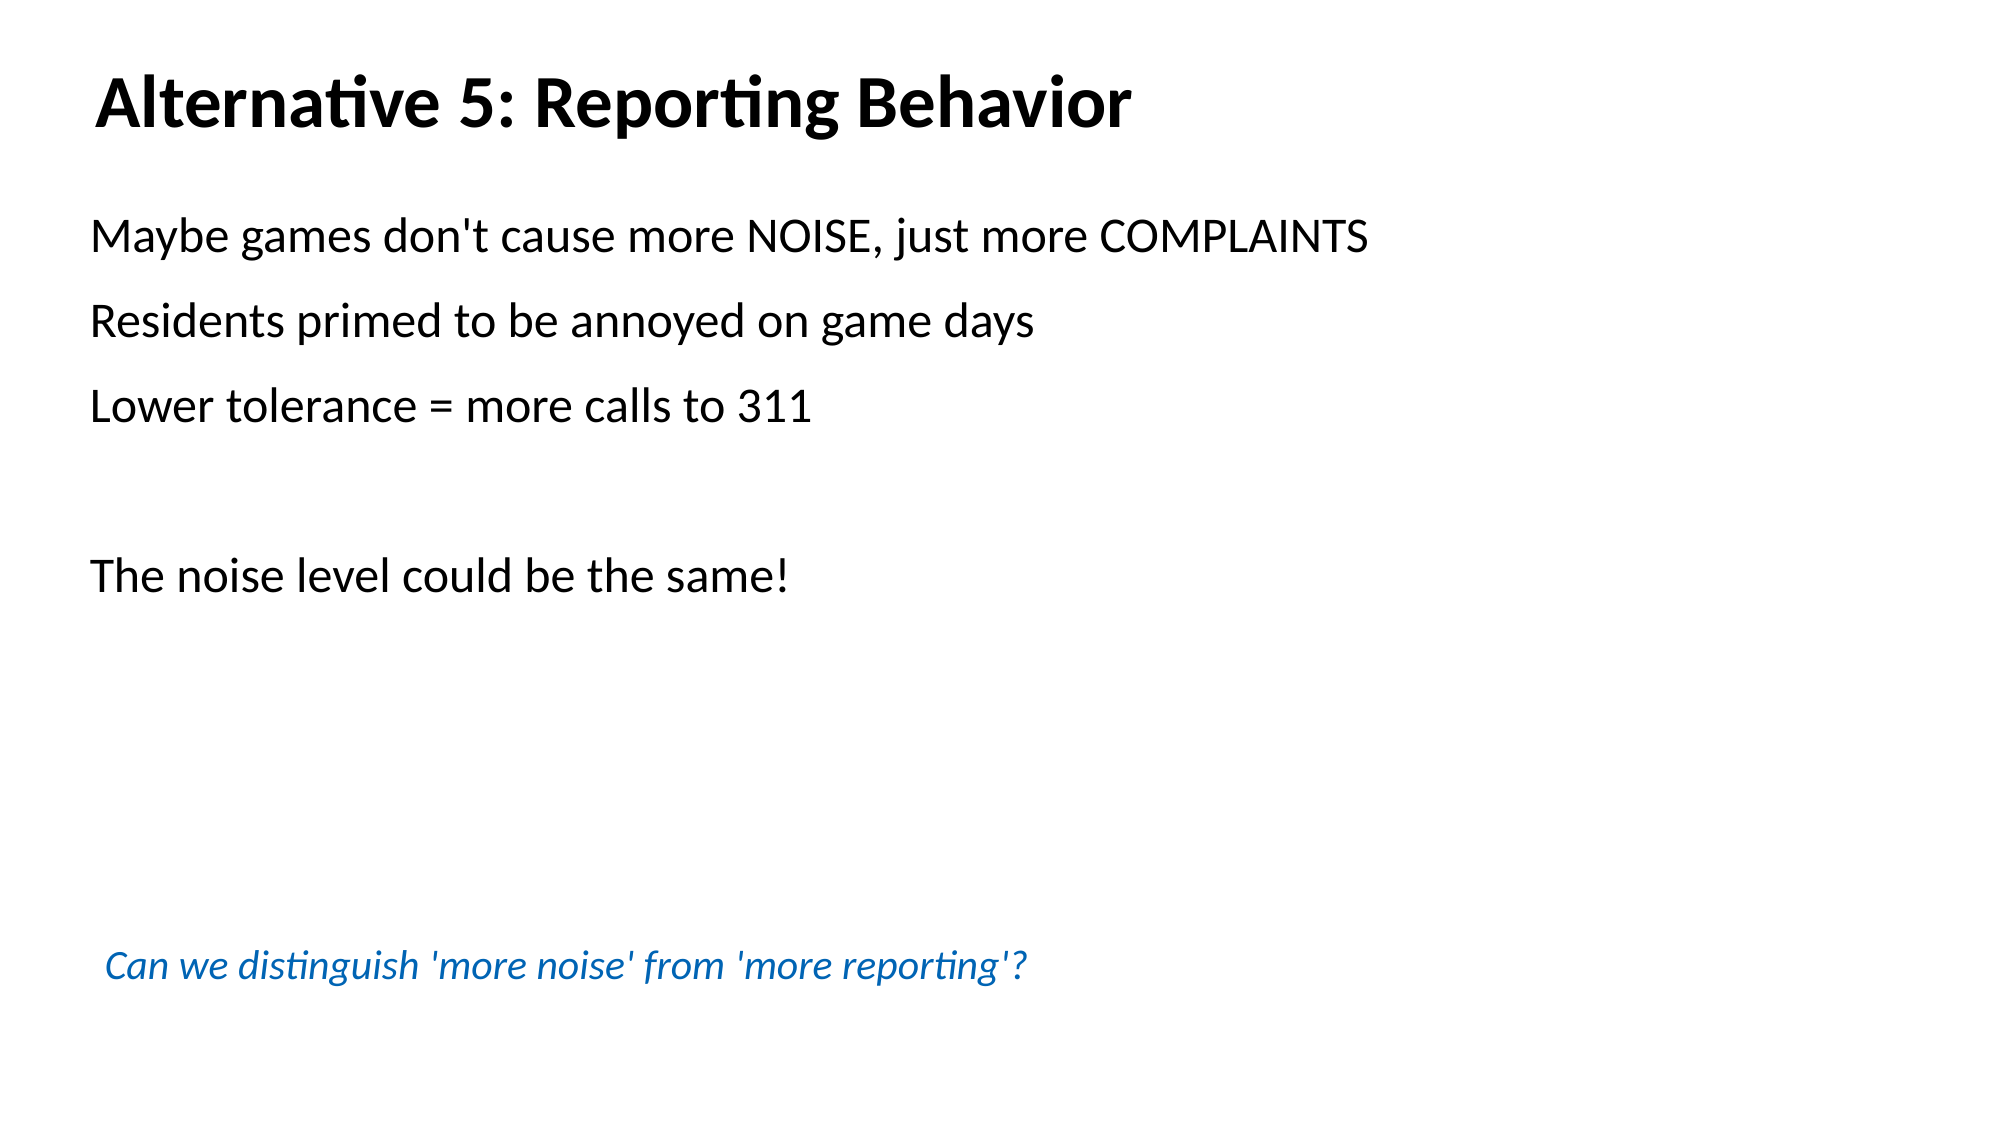

Alternative 5: Reporting Behavior
Maybe games don't cause more NOISE, just more COMPLAINTS
Residents primed to be annoyed on game days
Lower tolerance = more calls to 311

The noise level could be the same!
Can we distinguish 'more noise' from 'more reporting'?